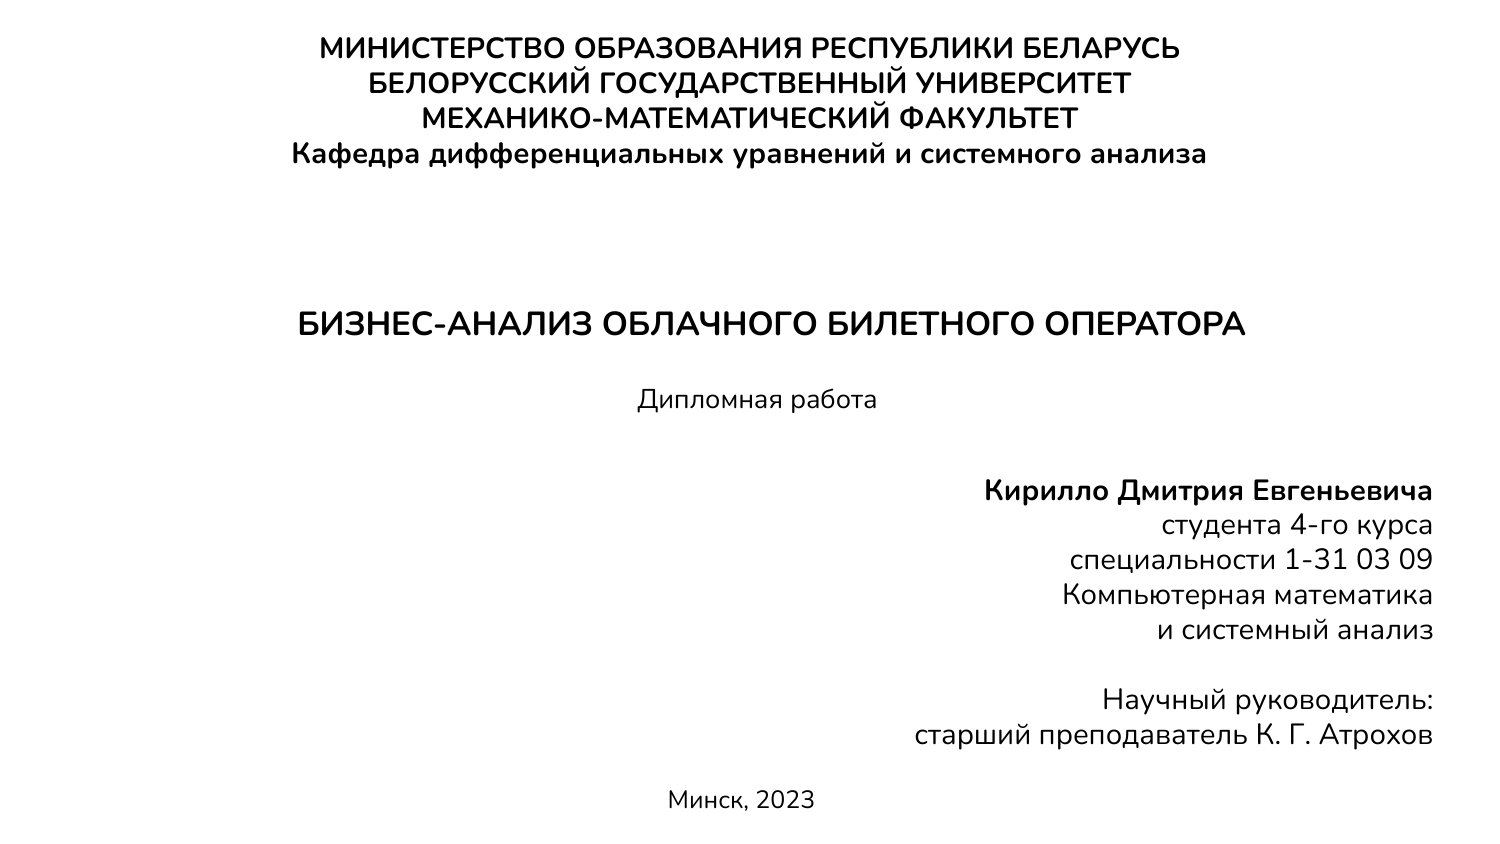

МИНИСТЕРСТВО ОБРАЗОВАНИЯ РЕСПУБЛИКИ БЕЛАРУСЬ
БЕЛОРУССКИЙ ГОСУДАРСТВЕННЫЙ УНИВЕРСИТЕТ
МЕХАНИКО-МАТЕМАТИЧЕСКИЙ ФАКУЛЬТЕТ
Кафедра дифференциальных уравнений и системного анализа

БИЗНЕС-АНАЛИЗ ОБЛАЧНОГО БИЛЕТНОГО ОПЕРАТОРА

   Дипломная работа
Кирилло Дмитрия Евгеньевича
студента 4-го курса
специальности 1-31 03 09
Компьютерная математика
и системный анализ

Научный руководитель:
старший преподаватель К. Г. Атрохов

Минск, 2023